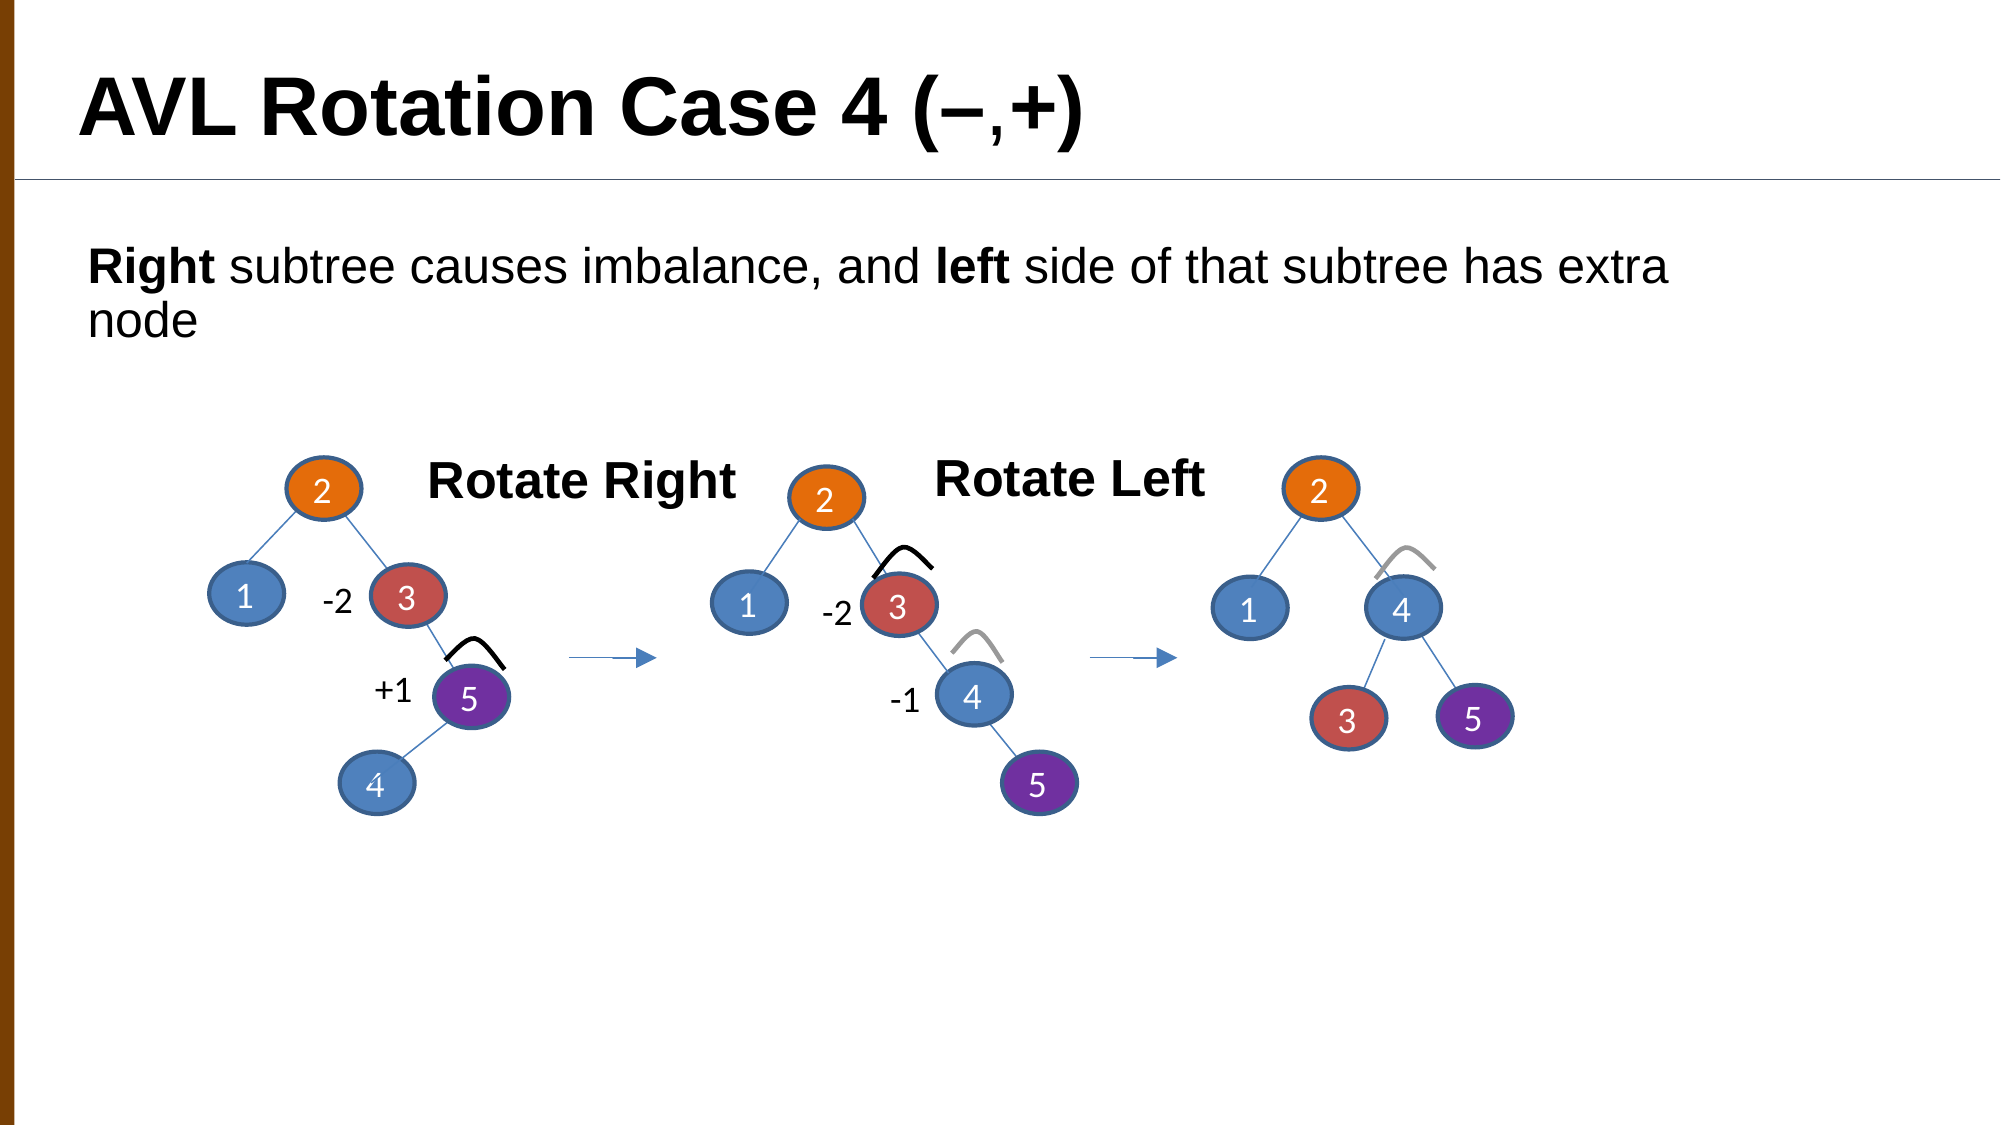

AVL Rotation Case 4 (–,+)
Right subtree causes imbalance, and left side of that subtree has extra node
Rotate Left
Rotate Right
2
2
2

1
3
-2
1
3
4
1
-2

+1
4
5
-1
5
3
4
5